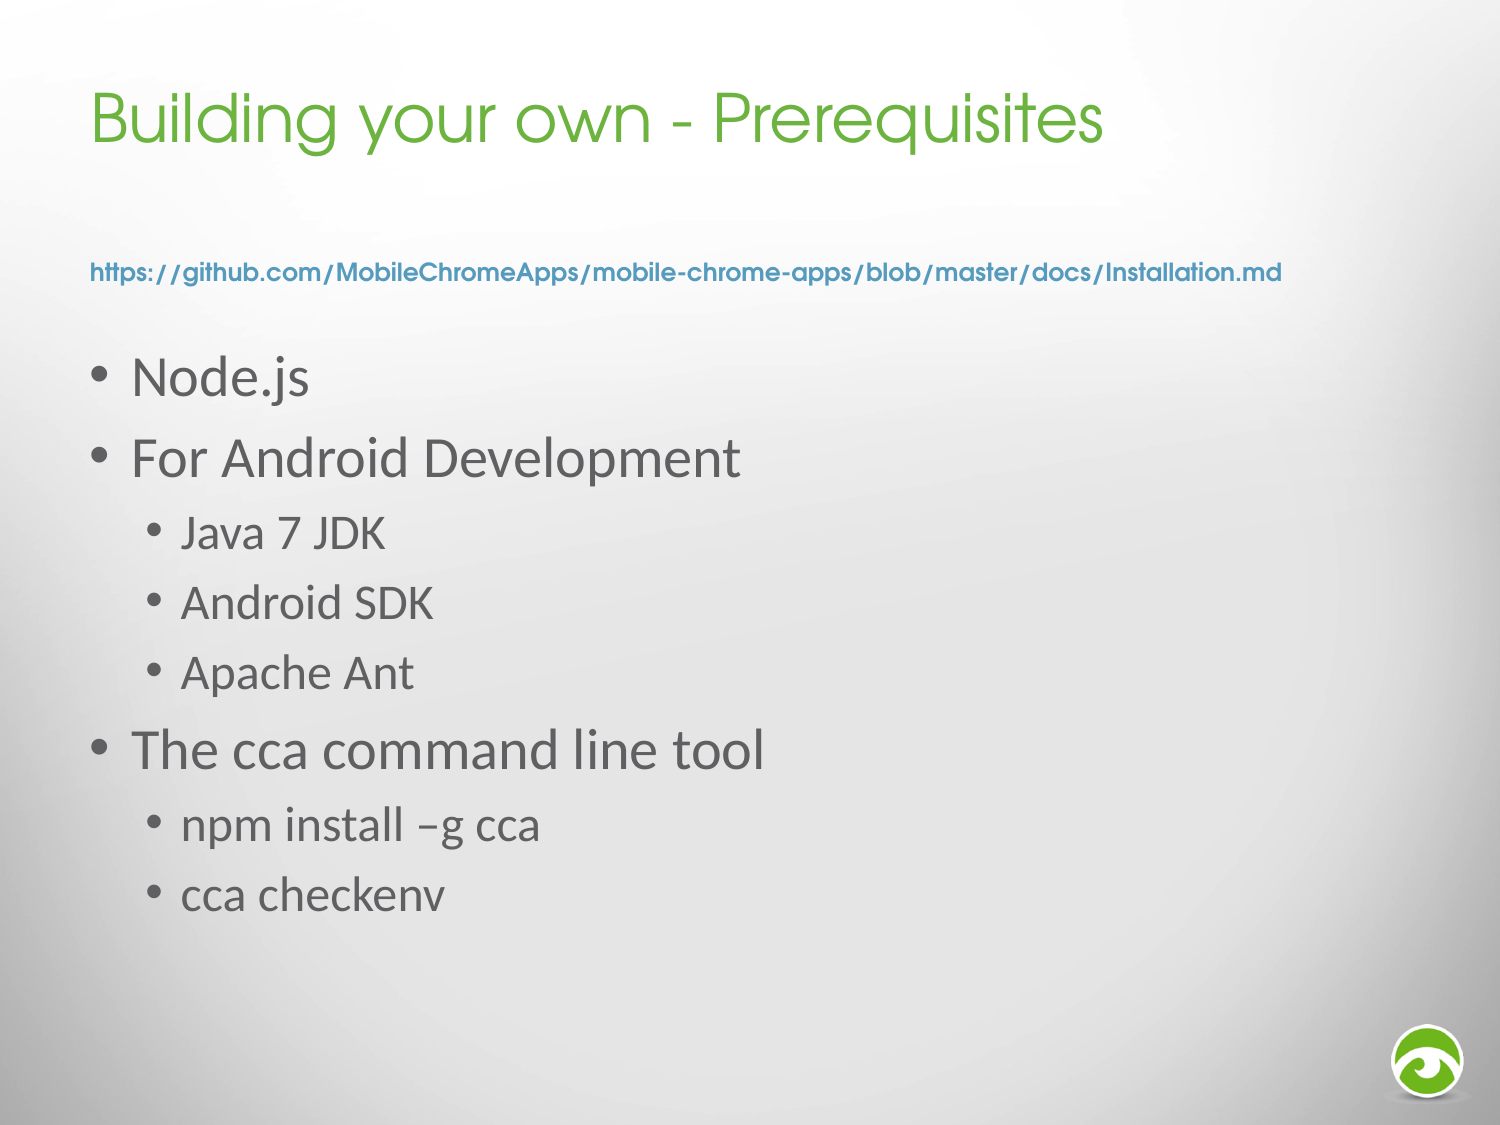

# Building your own - Prerequisites
https://github.com/MobileChromeApps/mobile-chrome-apps/blob/master/docs/Installation.md
Node.js
For Android Development
Java 7 JDK
Android SDK
Apache Ant
The cca command line tool
npm install –g cca
cca checkenv